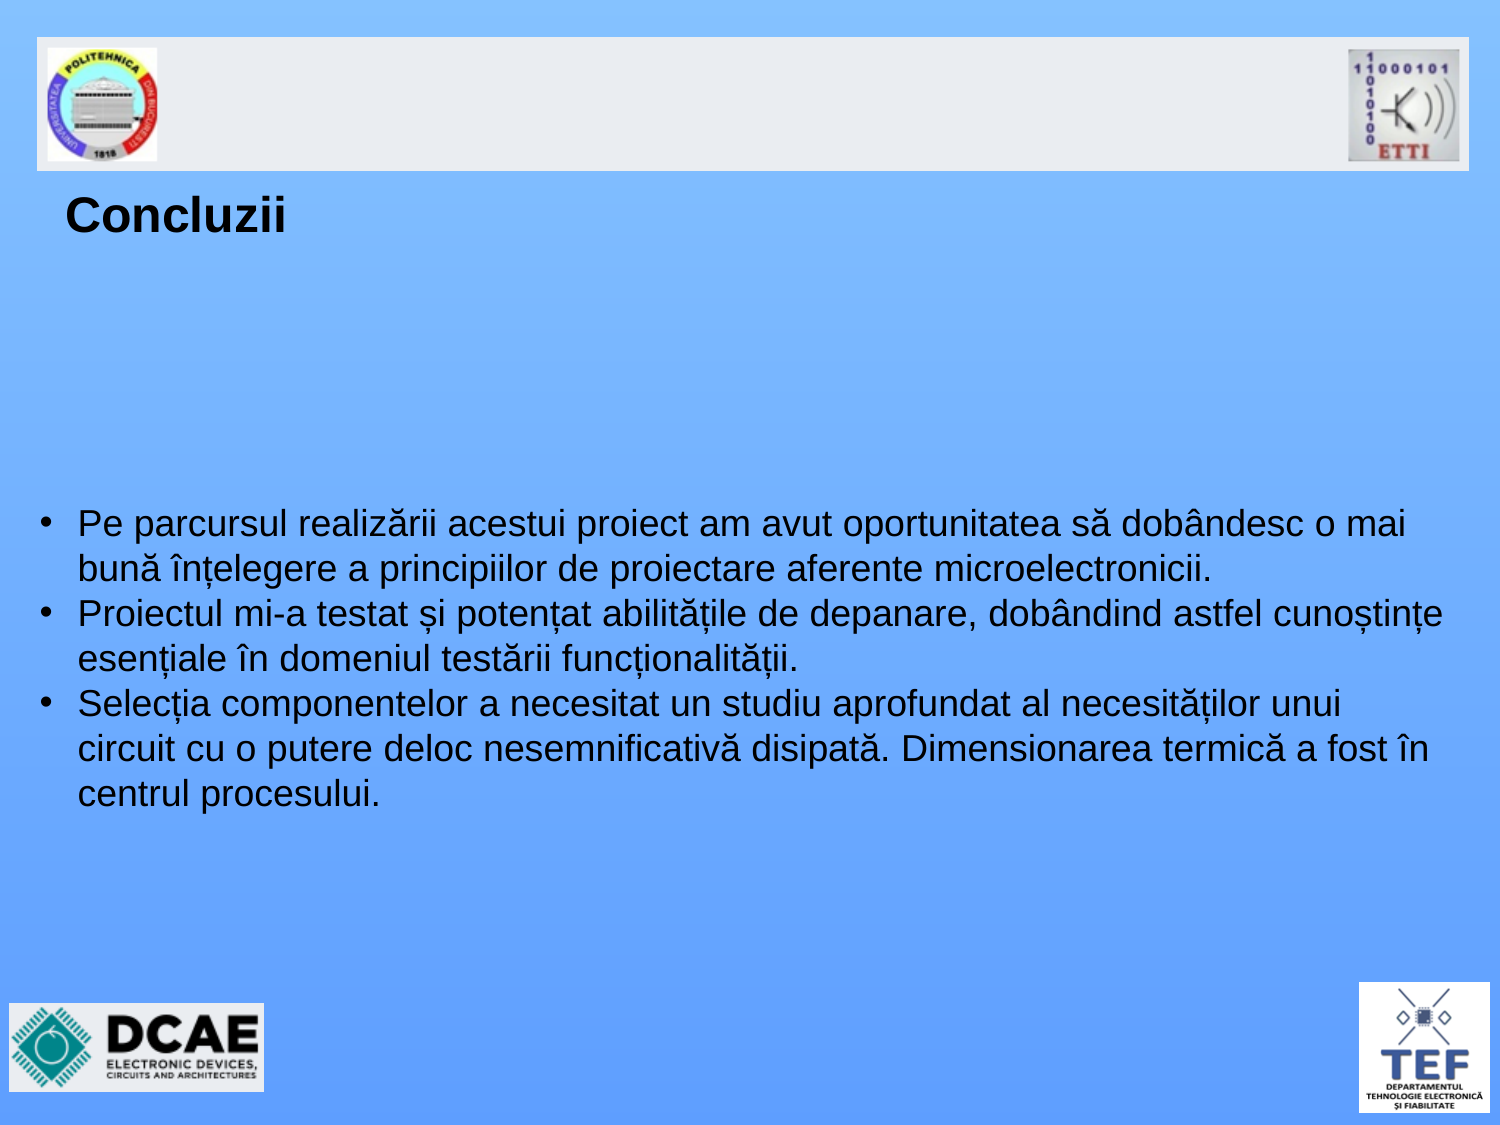

# Concluzii
Pe parcursul realizării acestui proiect am avut oportunitatea să dobândesc o mai bună înțelegere a principiilor de proiectare aferente microelectronicii.
Proiectul mi-a testat și potențat abilitățile de depanare, dobândind astfel cunoștințe esențiale în domeniul testării funcționalității.
Selecția componentelor a necesitat un studiu aprofundat al necesităților unui circuit cu o putere deloc nesemnificativă disipată. Dimensionarea termică a fost în centrul procesului.